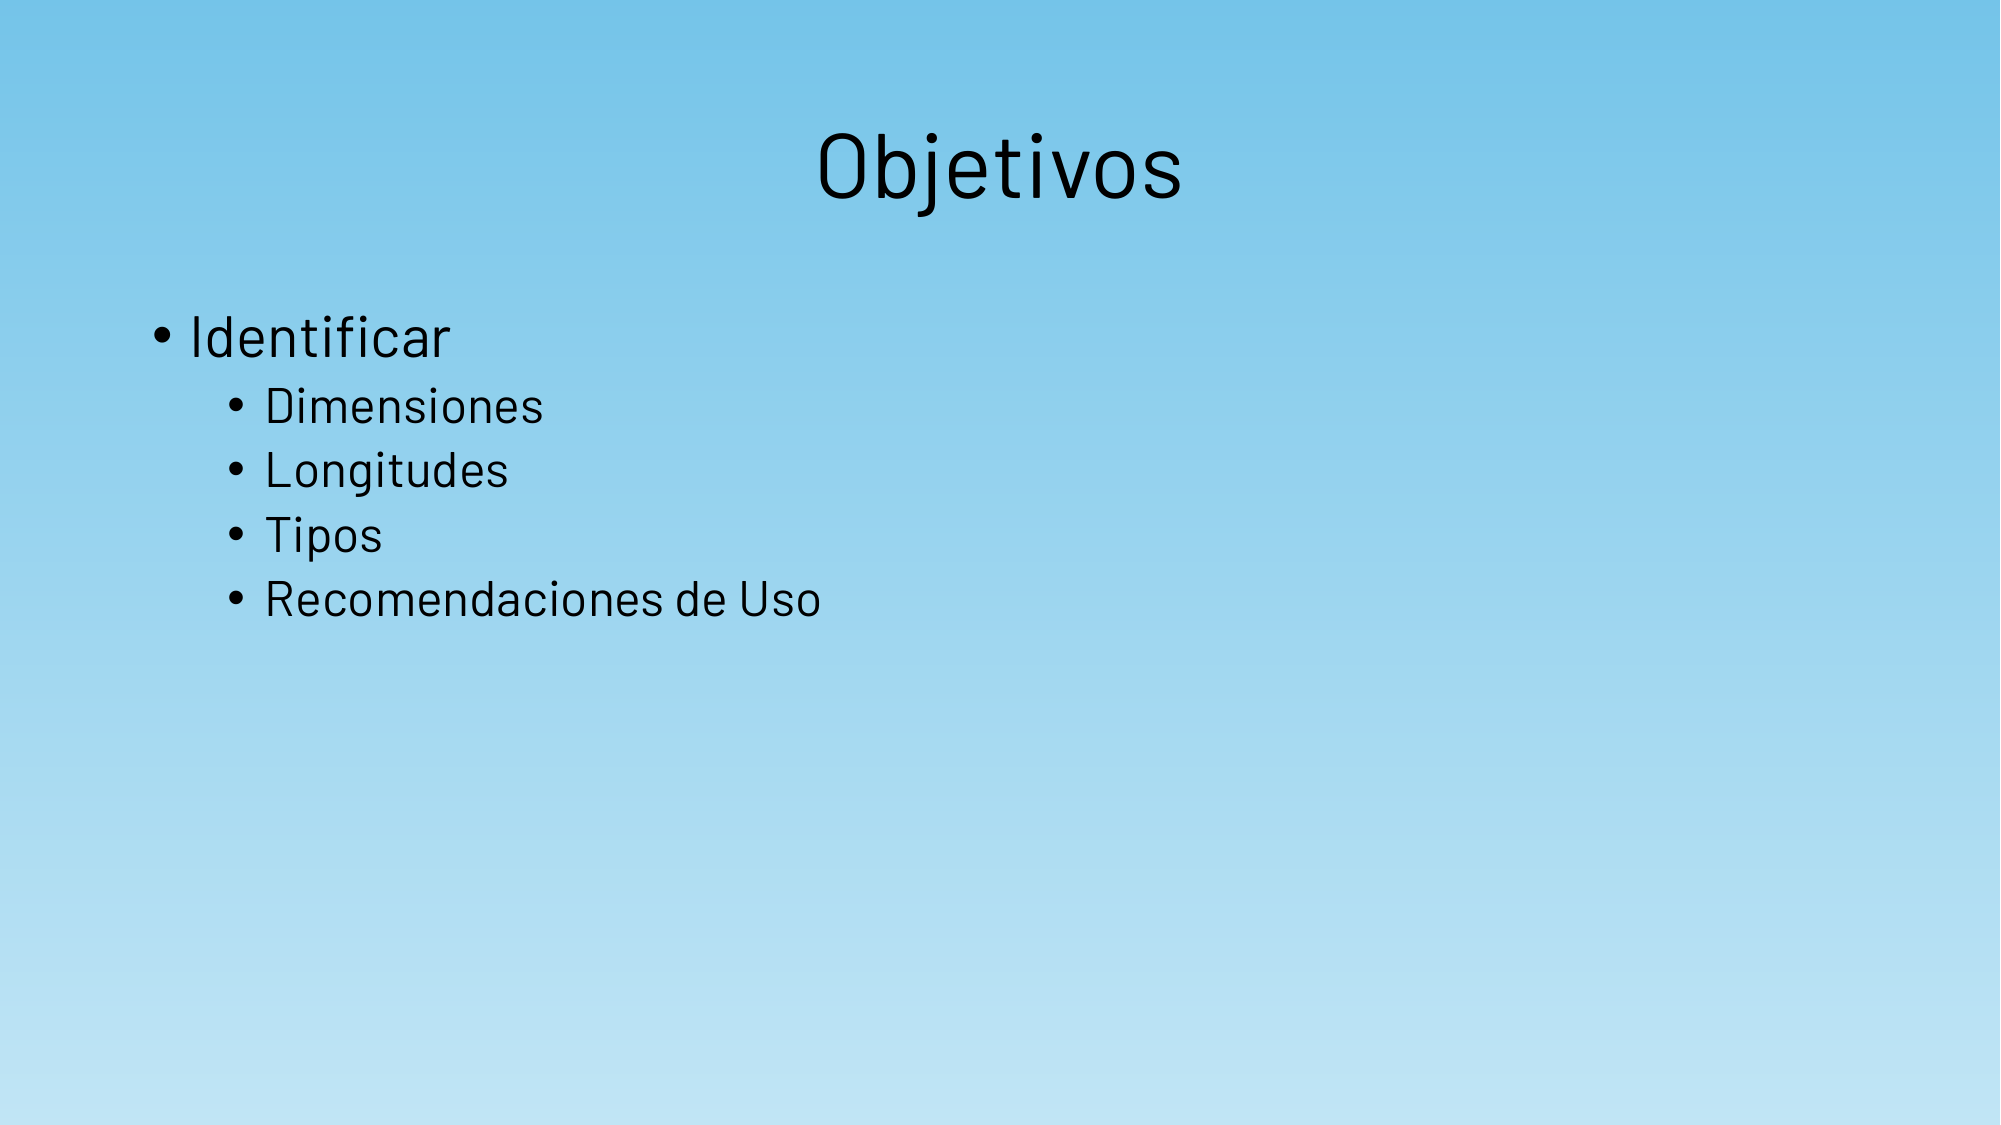

# Objetivos
Identificar
Dimensiones
Longitudes
Tipos
Recomendaciones de Uso